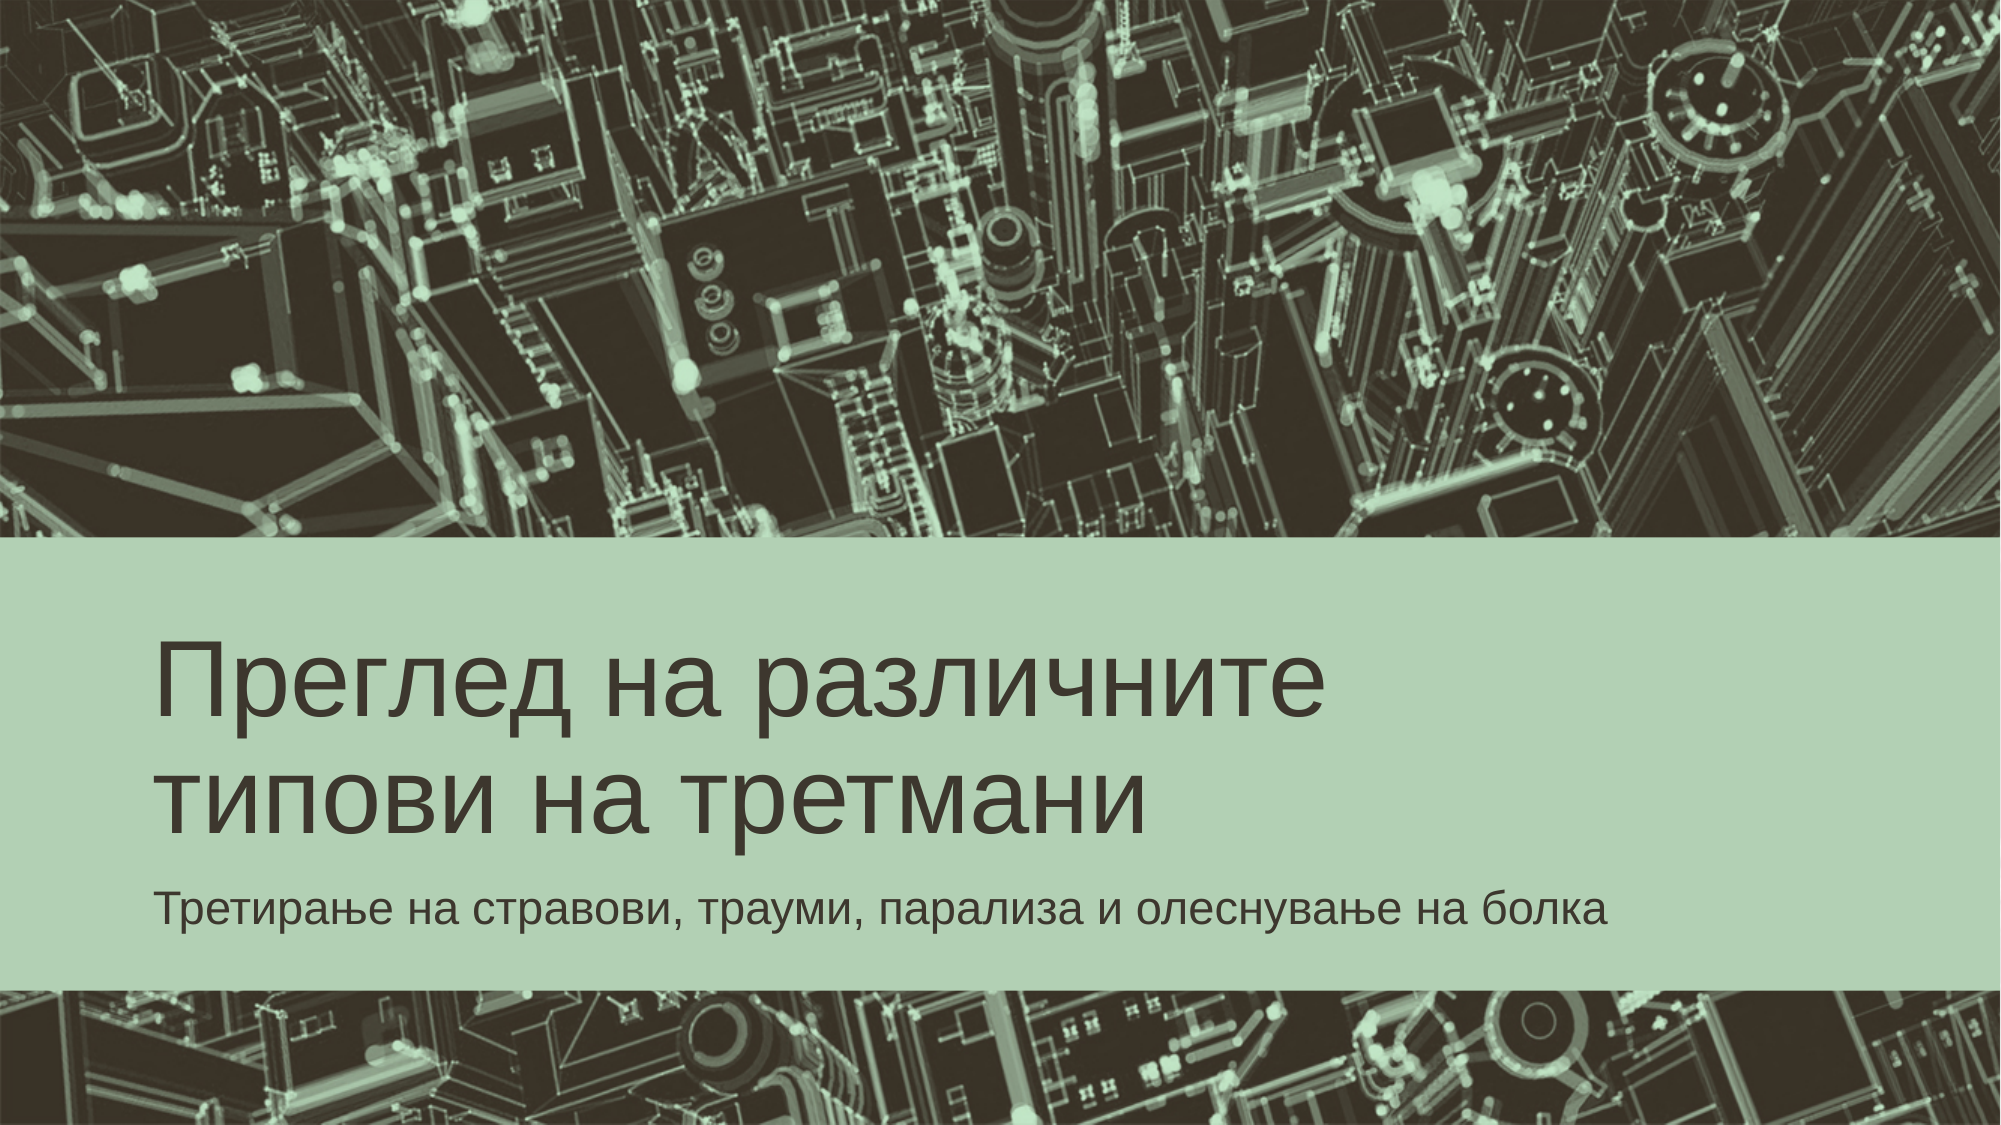

# Преглед на различните типови на третмани
Третирање на стравови, трауми, парализа и олеснување на болка